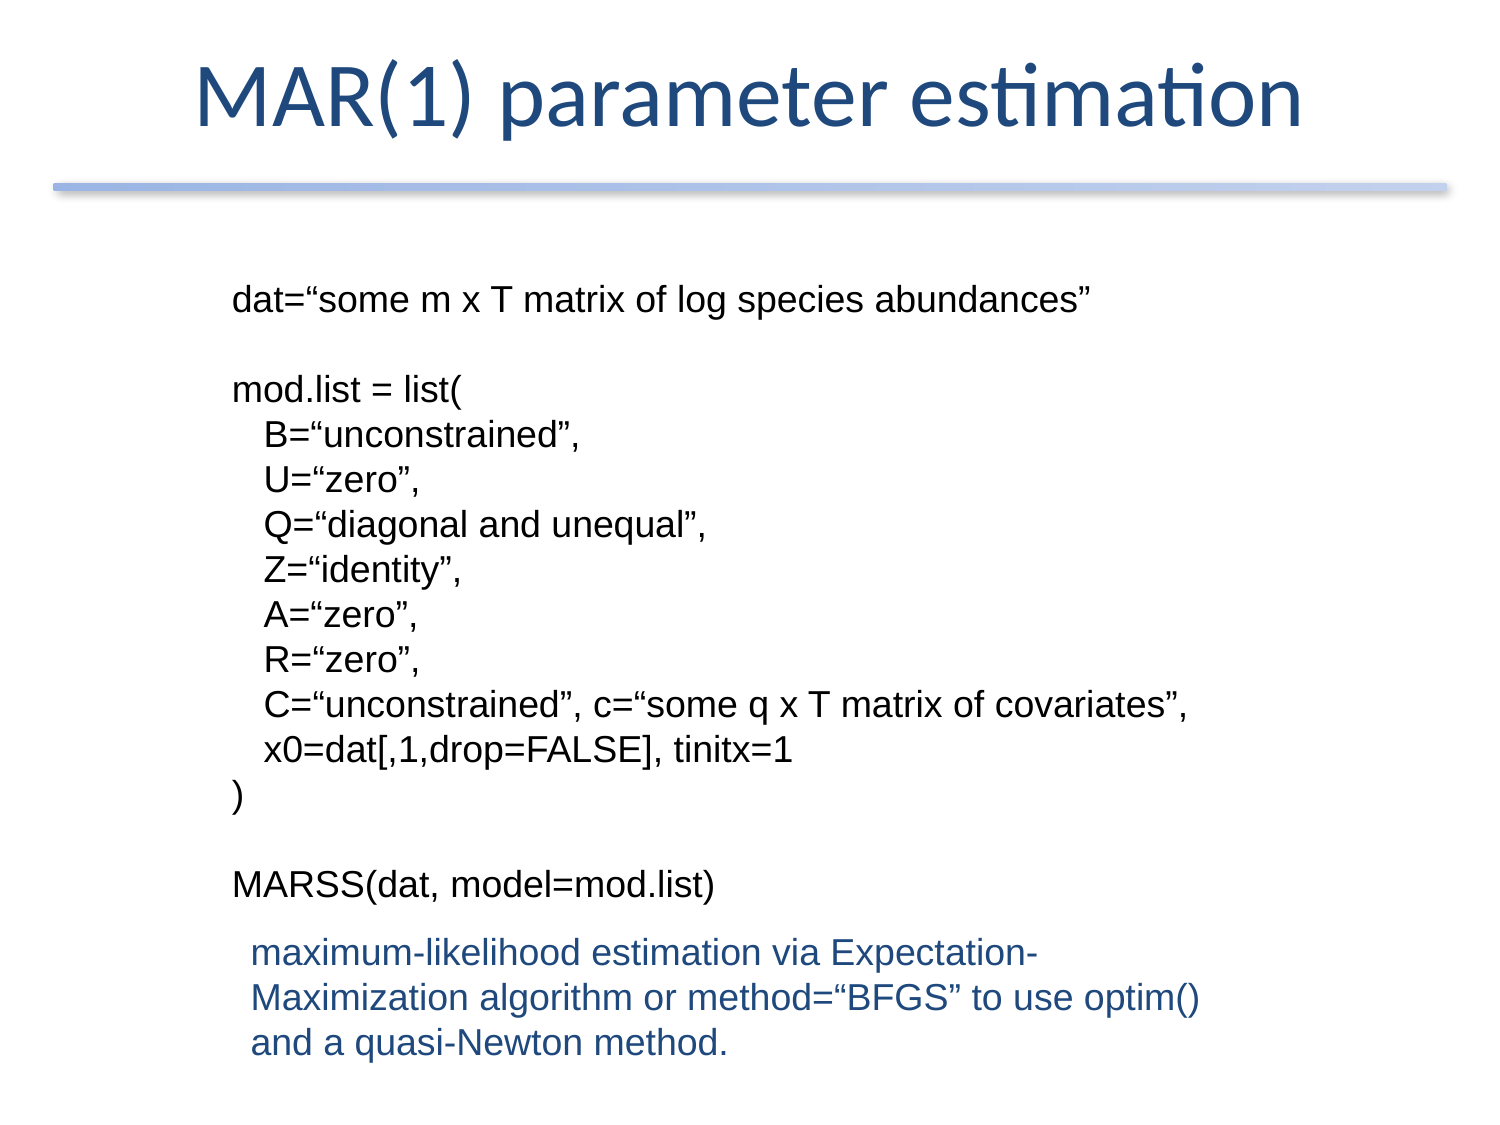

MAR(1) parameter estimation

dat=“some m x T matrix of log species abundances”

mod.list = list(
   B=“unconstrained”,
   U=“zero”,
   Q=“diagonal and unequal”,
   Z=“identity”,
   A=“zero”,
   R=“zero”,
   C=“unconstrained”, c=“some q x T matrix of covariates”,
   x0=dat[,1,drop=FALSE], tinitx=1
)

MARSS(dat, model=mod.list)
maximum-likelihood estimation via Expectation-Maximization algorithm or method=“BFGS” to use optim() and a quasi-Newton method.